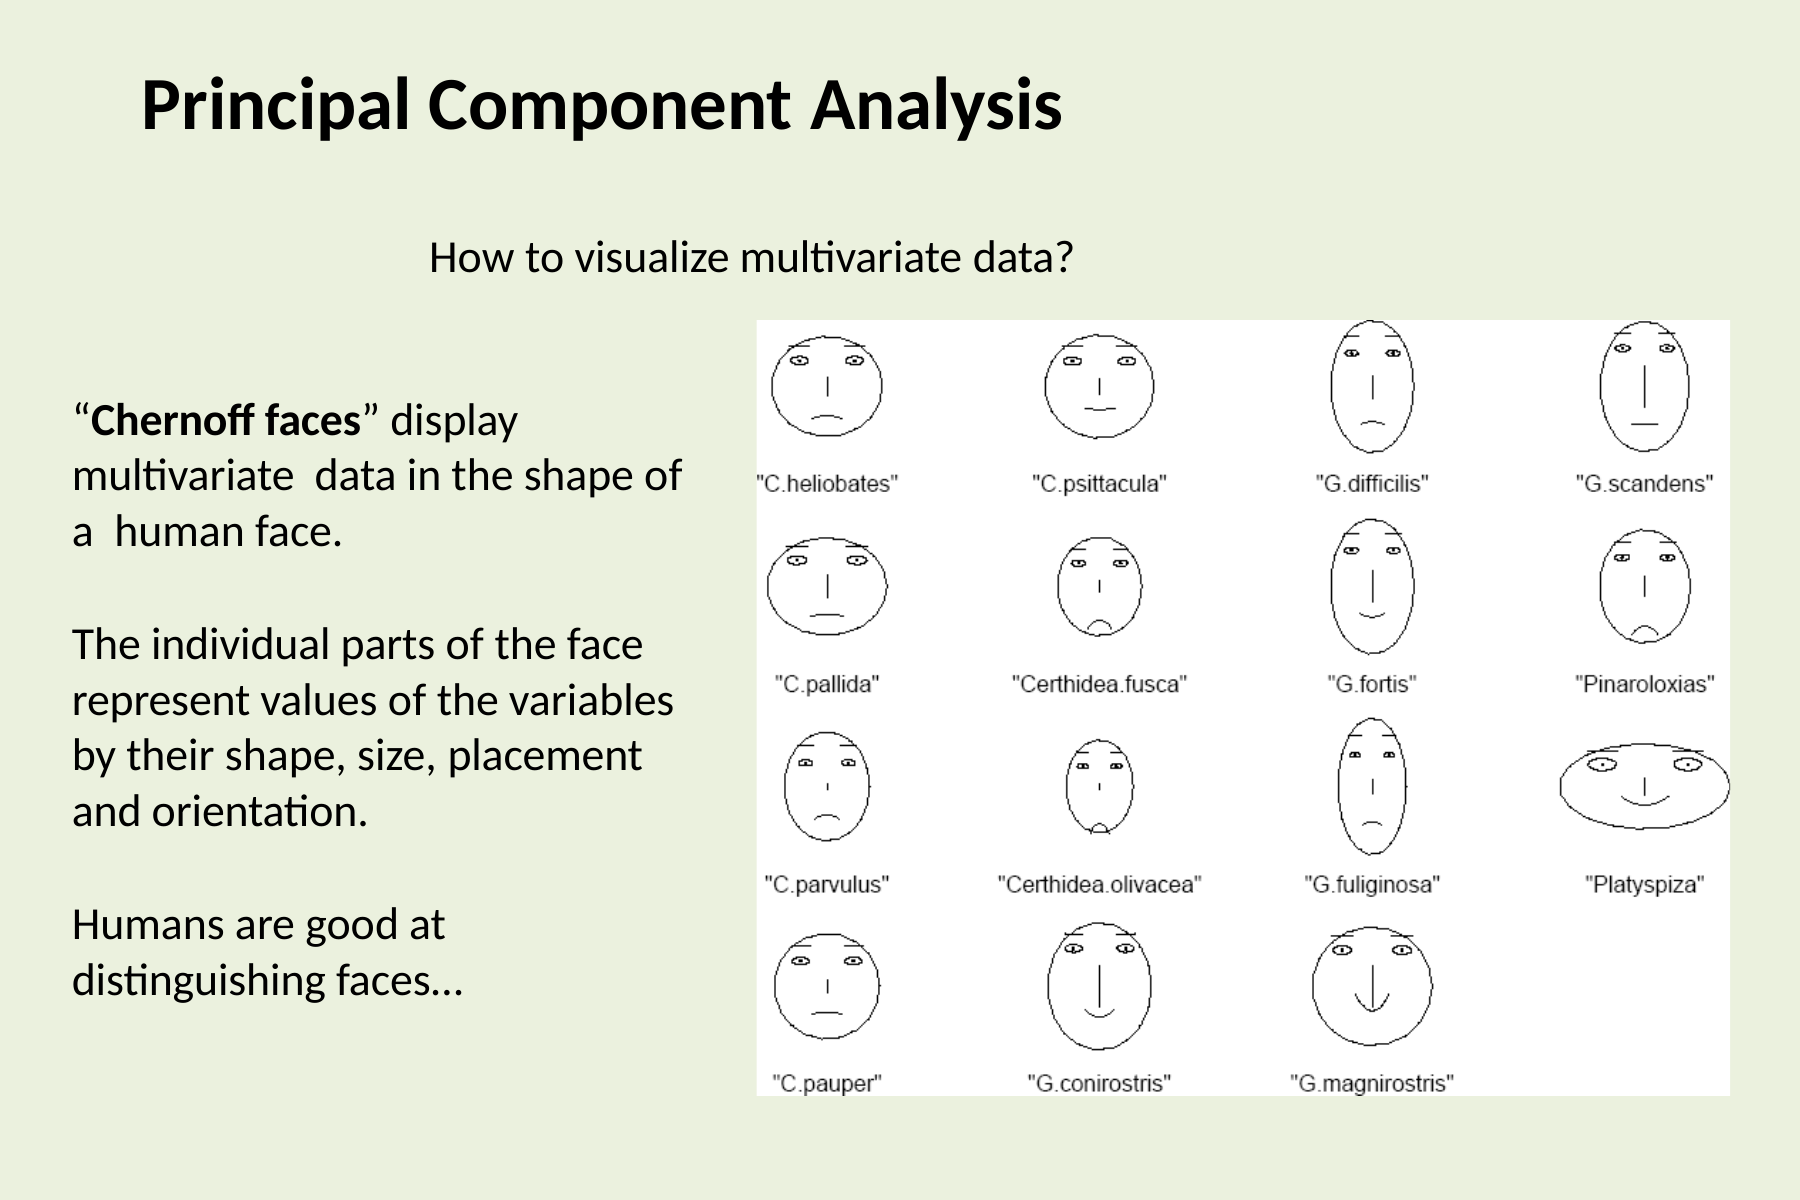

Principal Component Analysis
# How to visualize multivariate data?

“Chernoff faces” display multivariate  data in the shape of a  human face.

The individual parts of the face represent values of the variables by their shape, size, placement and orientation.

Humans are good at  distinguishing faces…